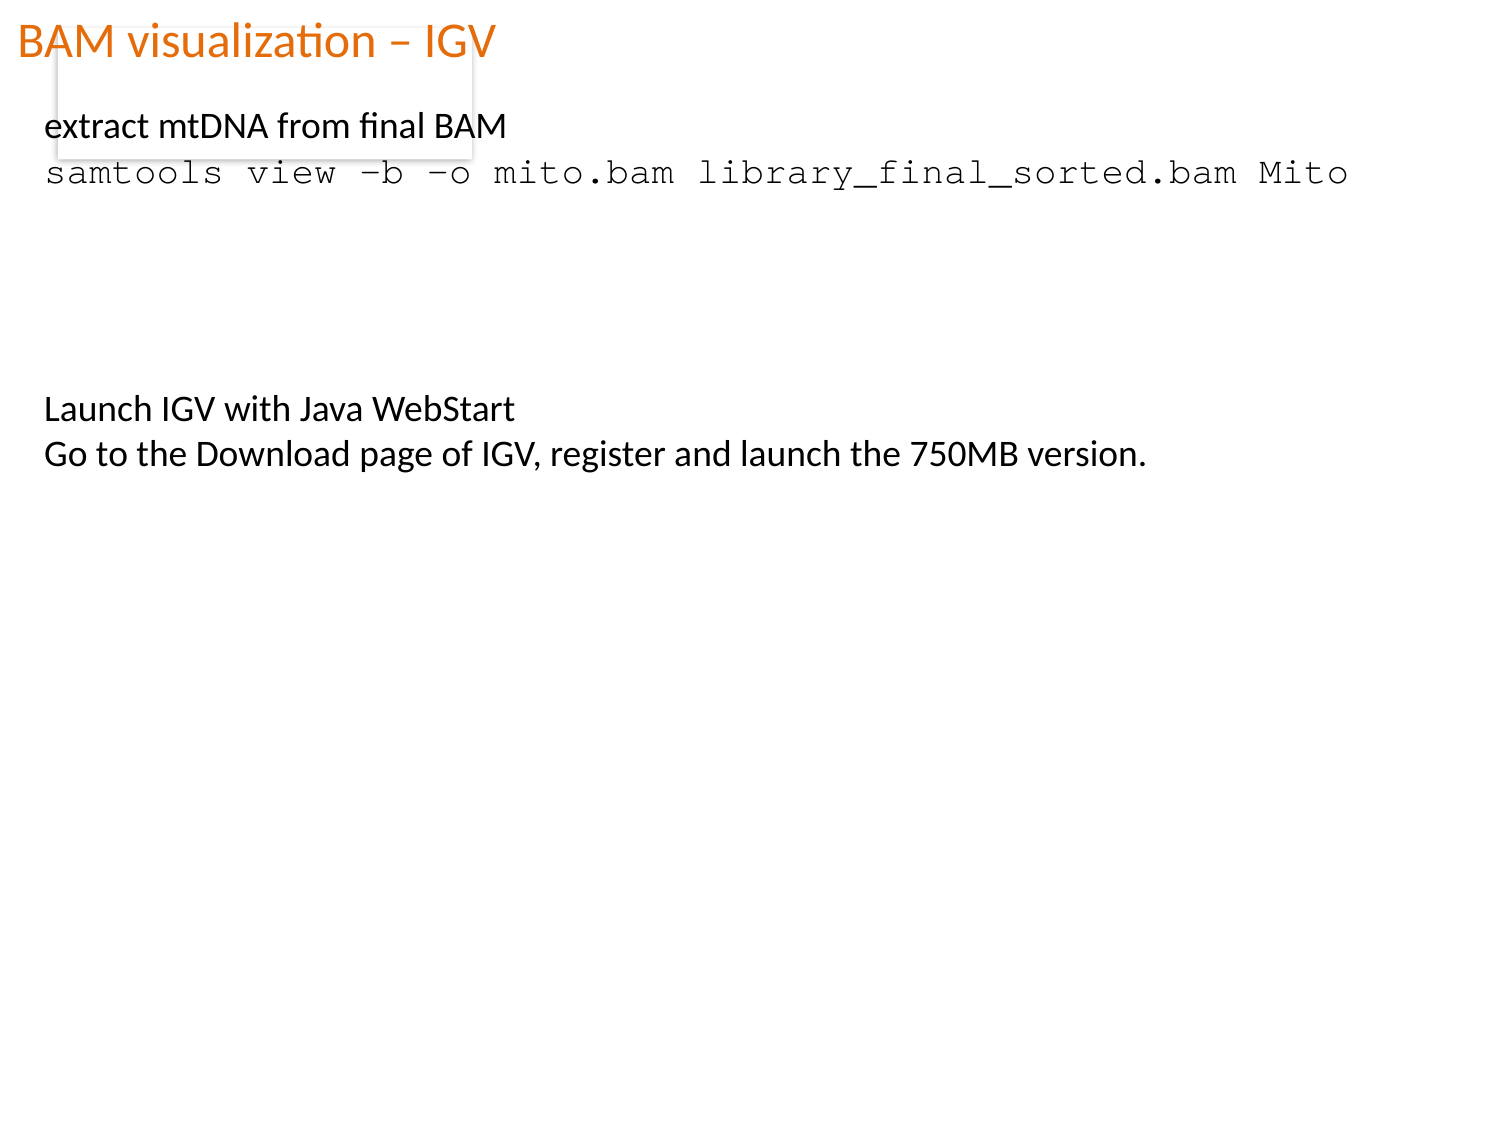

BAM visualization – IGV

extract mtDNA from final BAM
samtools view –b –o mito.bam library_final_sorted.bam Mito
Launch IGV with Java WebStart
Go to the Download page of IGV, register and launch the 750MB version.